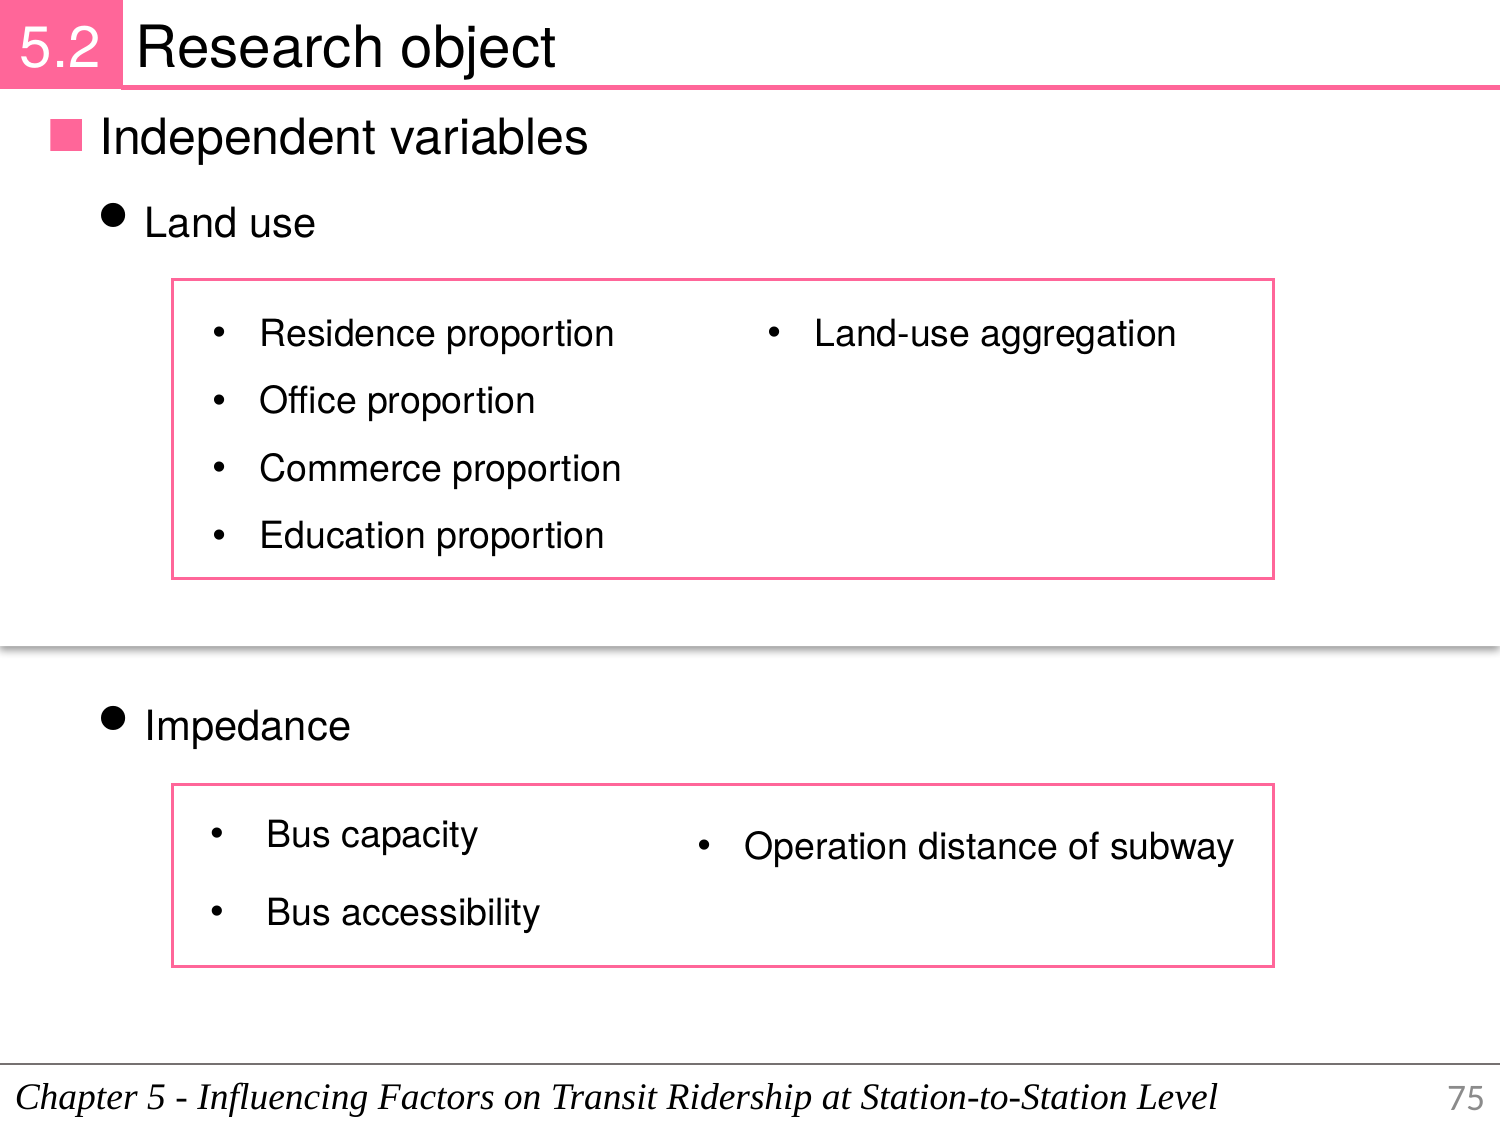

5.2
Research object

Independent variables

Land use

Residence proportion
Office proportion
Commerce proportion
Education proportion
Land-use aggregation
Impedance

Bus capacity
Operation distance of subway
Bus accessibility
Chapter 5 - Influencing Factors on Transit Ridership at Station-to-Station Level
75